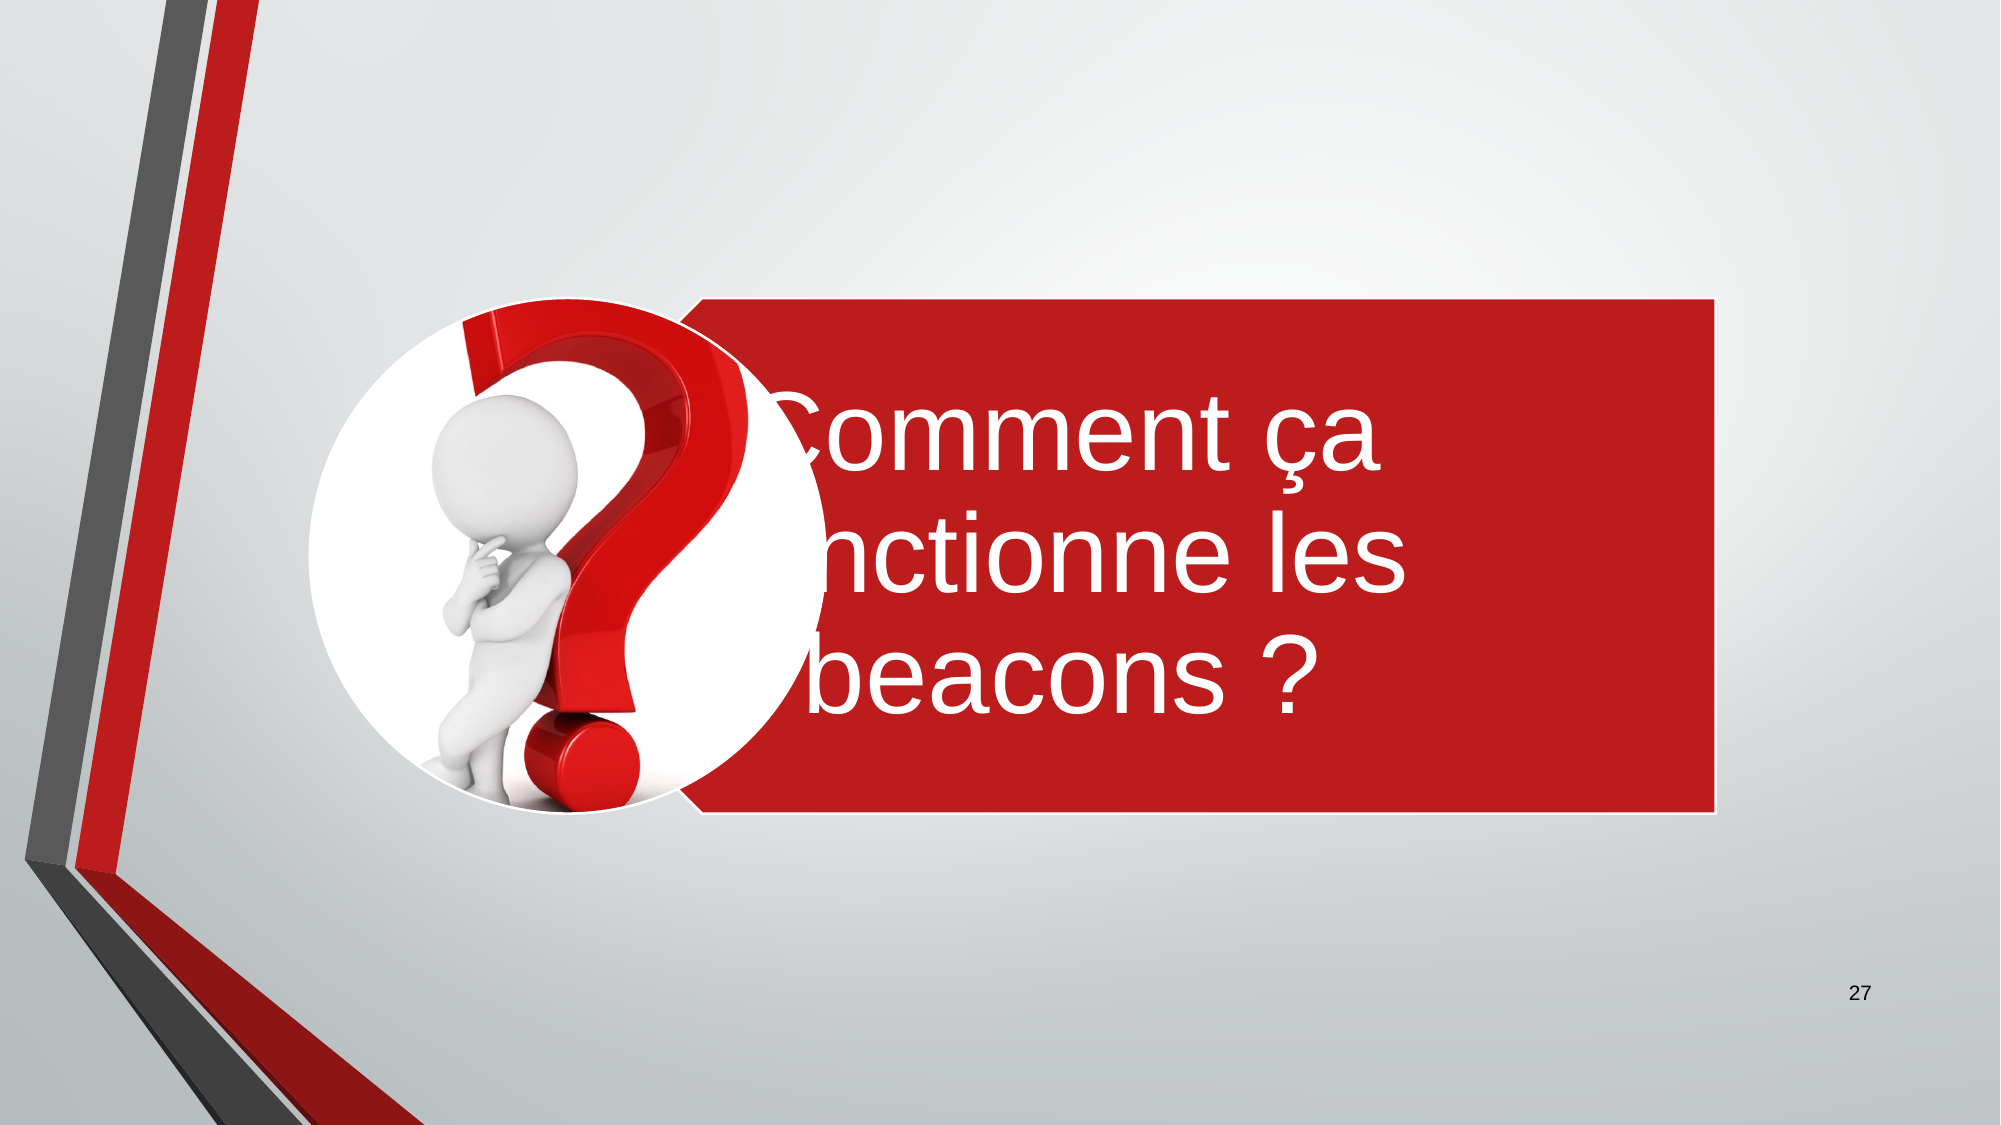

Comment ça fonctionne les beacons ?
27